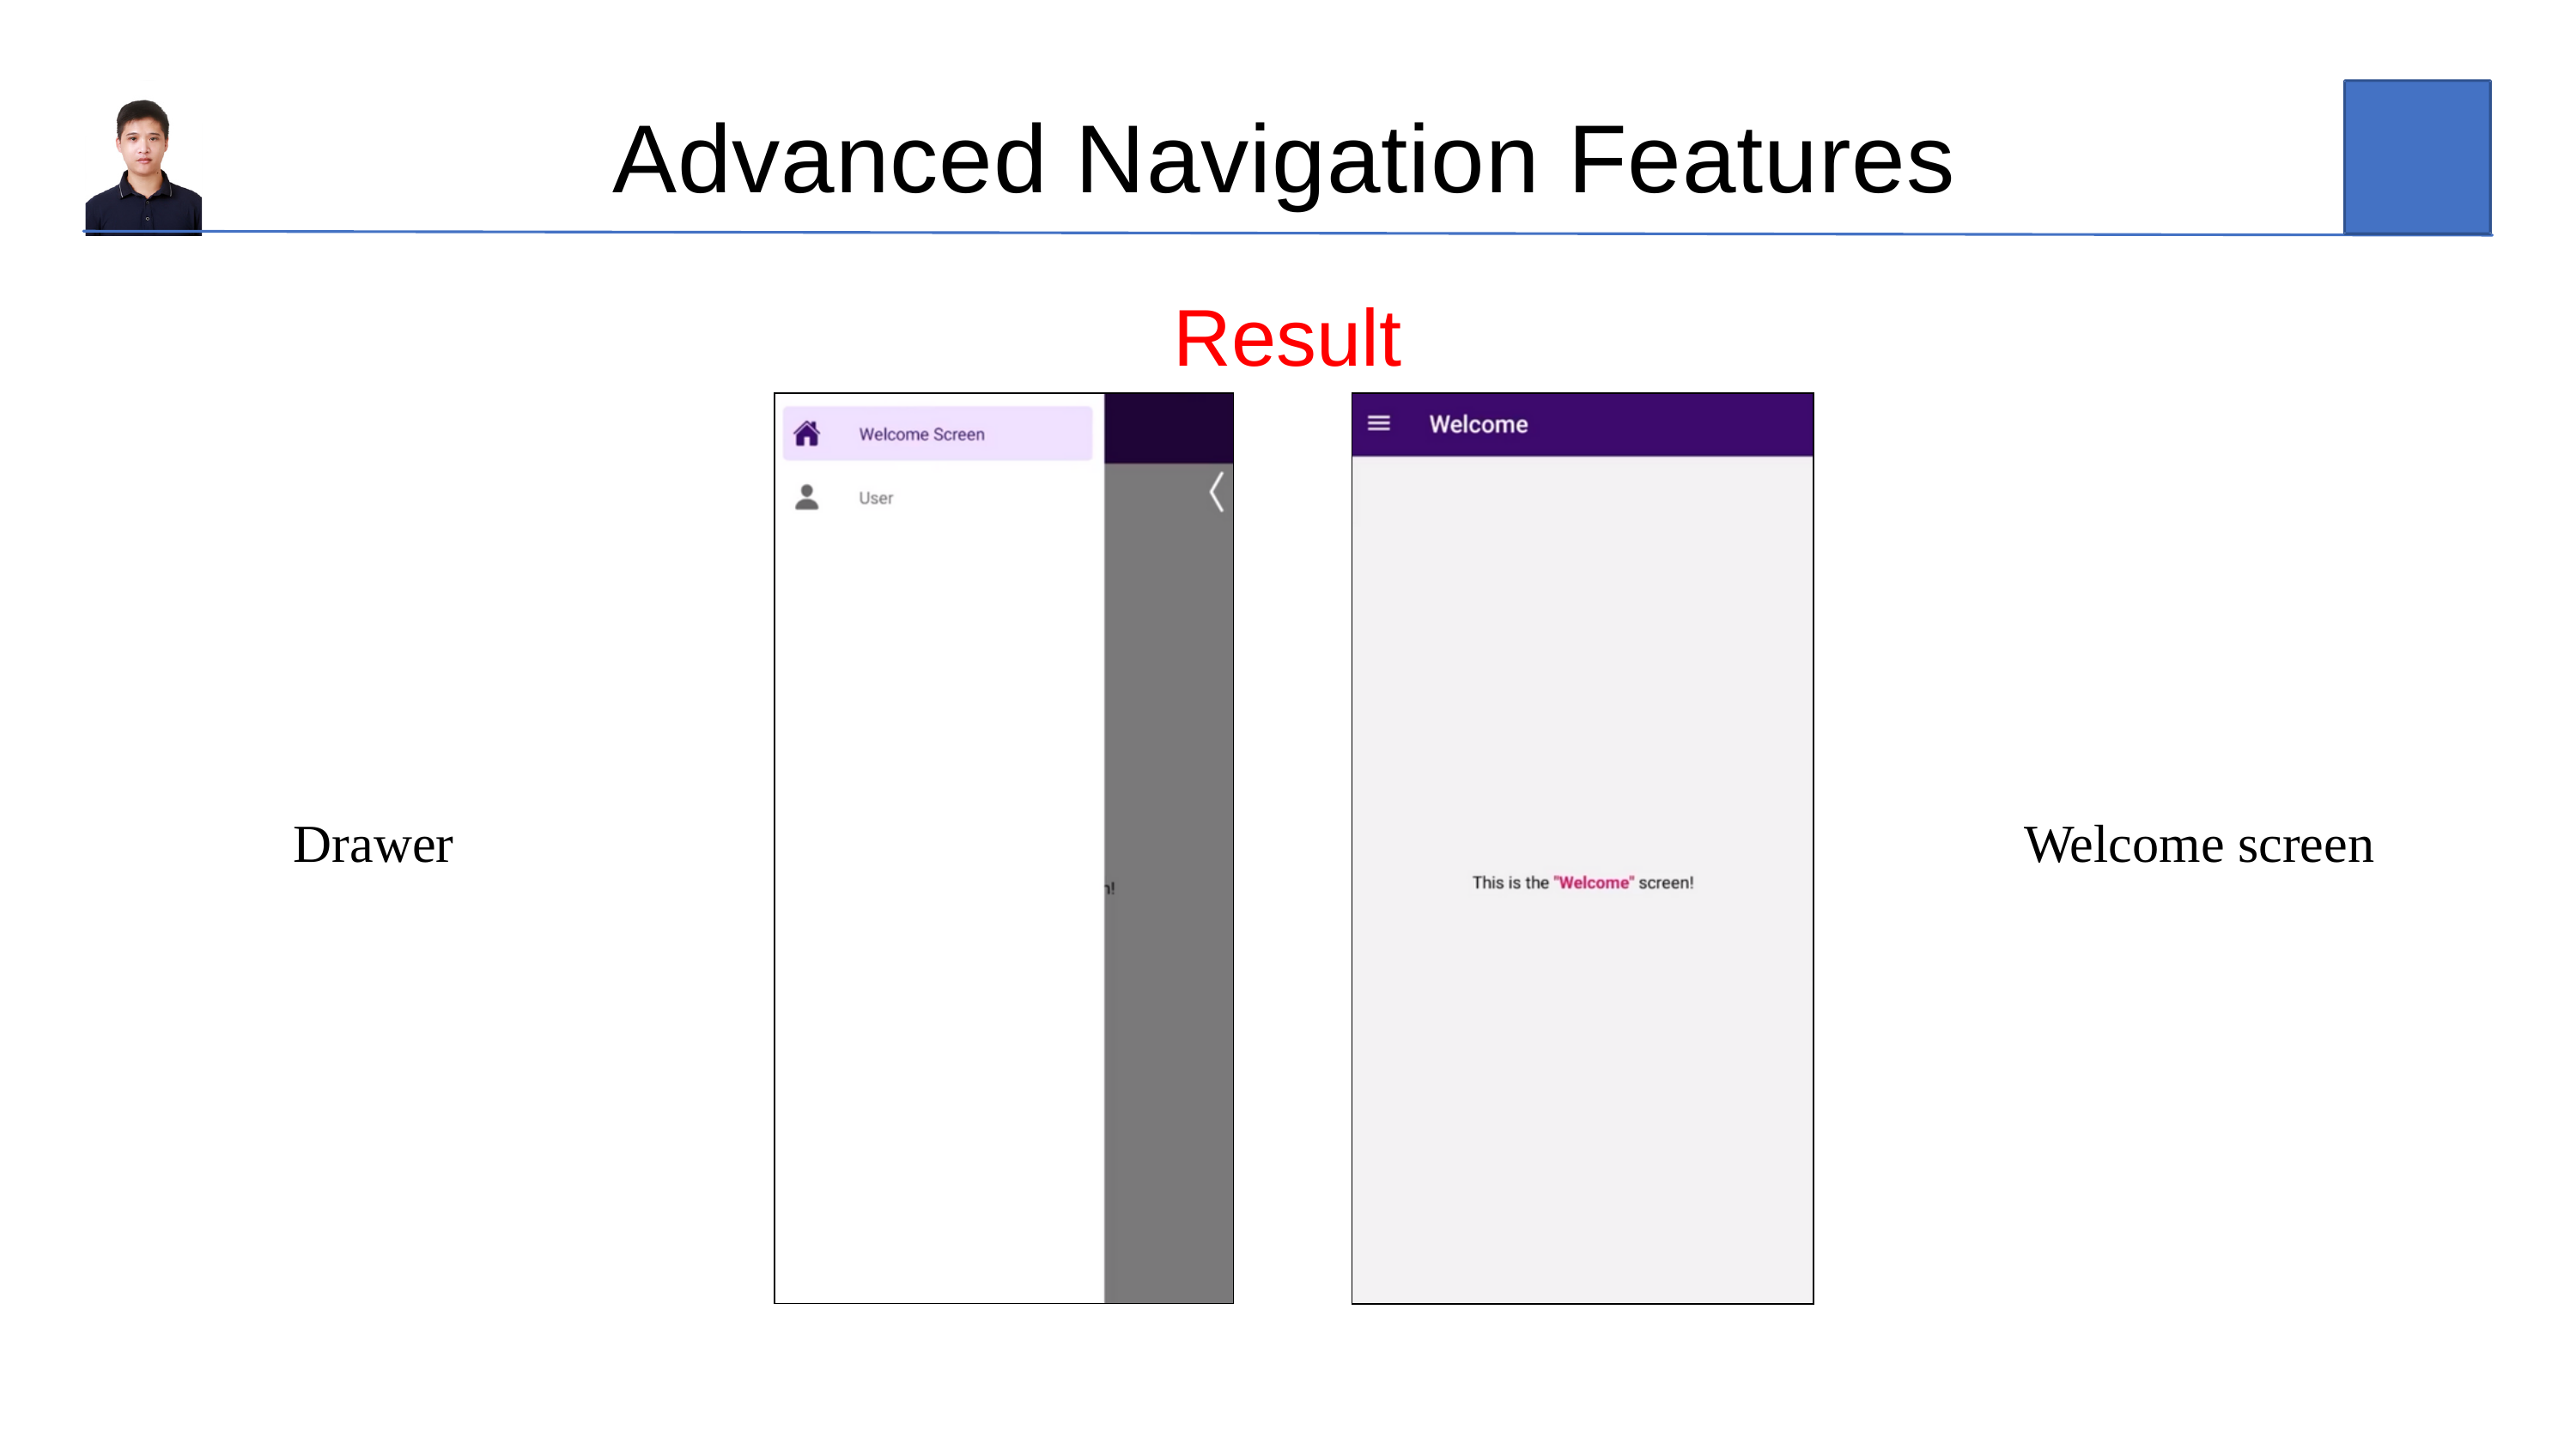

Advanced Navigation Features

Result

Drawer
Welcome screen